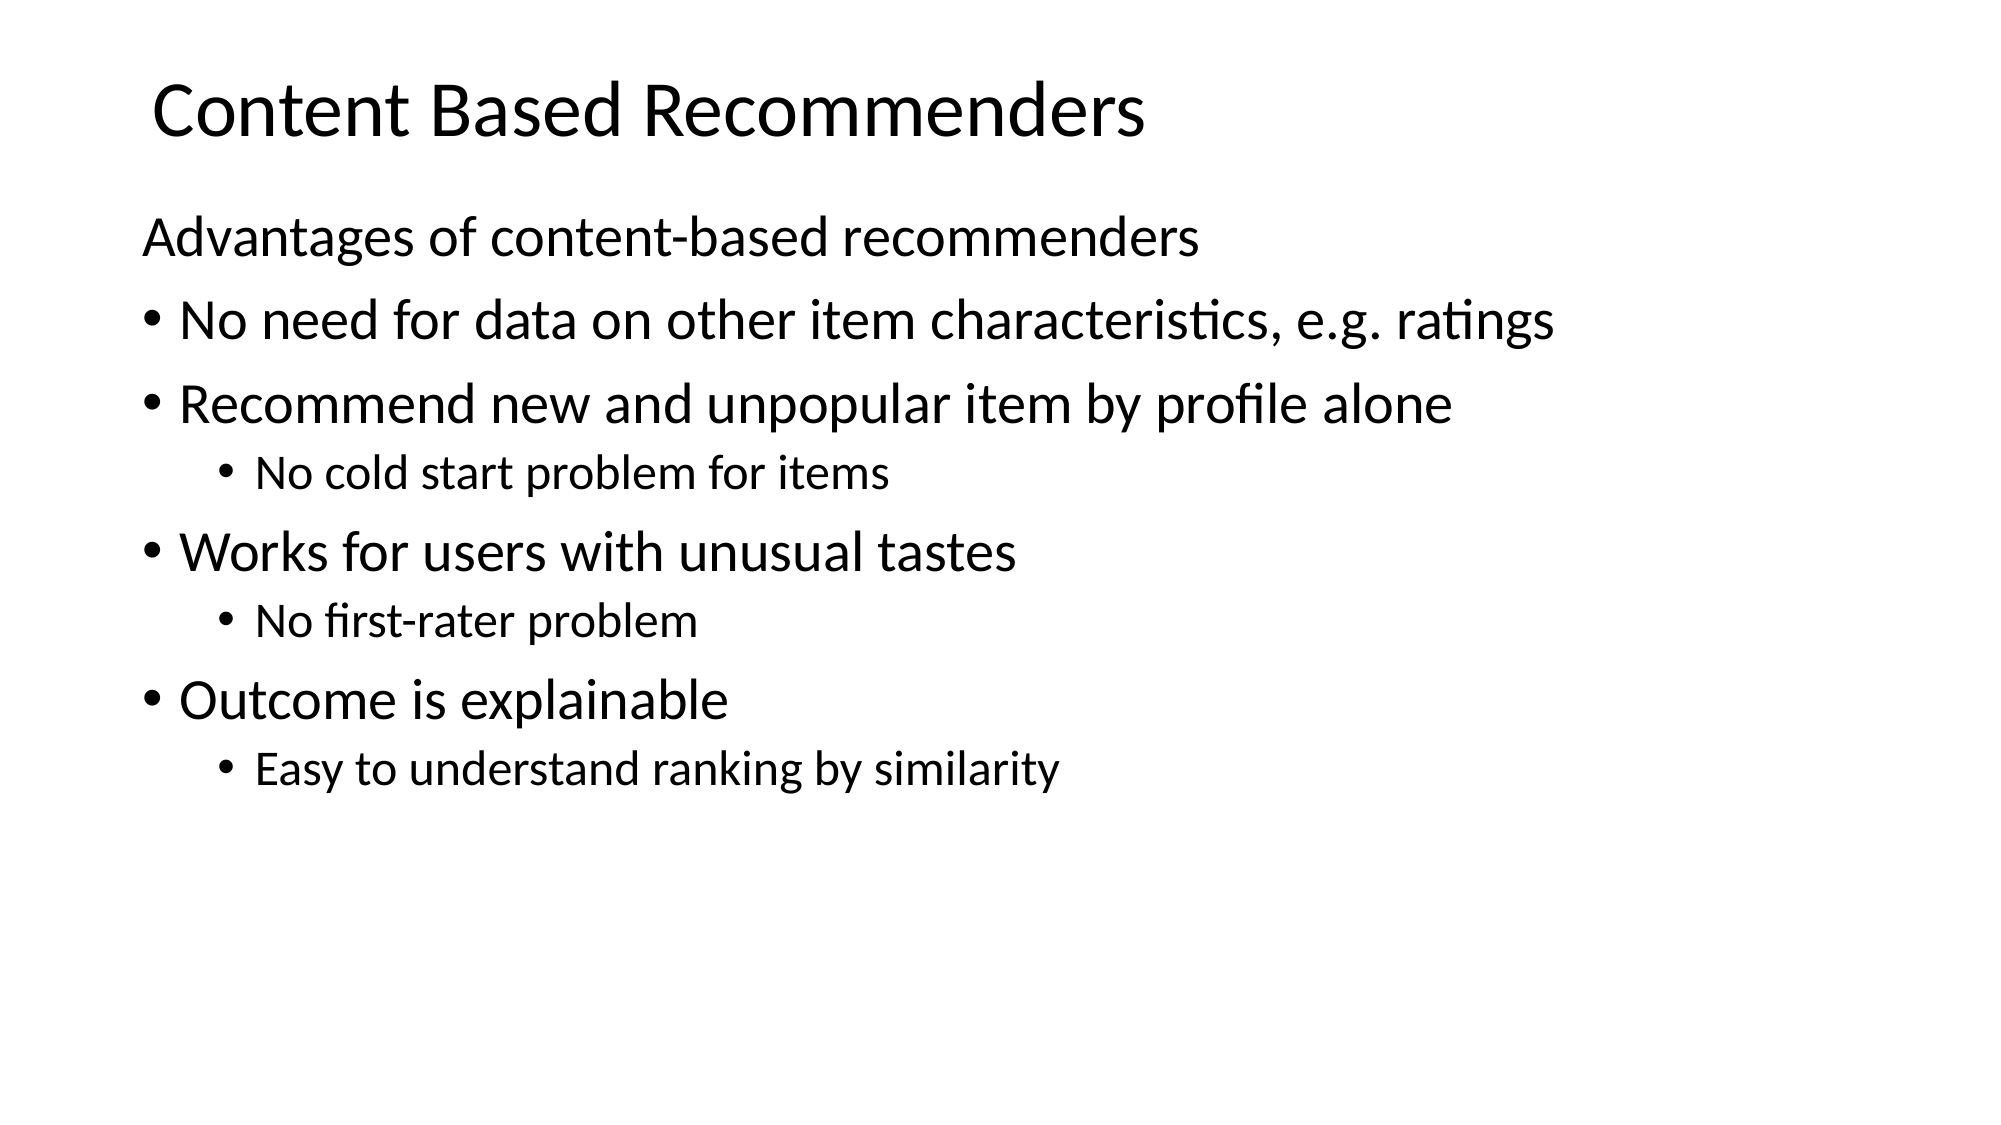

# Content Based Recommenders
Advantages of content-based recommenders
No need for data on other item characteristics, e.g. ratings
Recommend new and unpopular item by profile alone
No cold start problem for items
Works for users with unusual tastes
No first-rater problem
Outcome is explainable
Easy to understand ranking by similarity